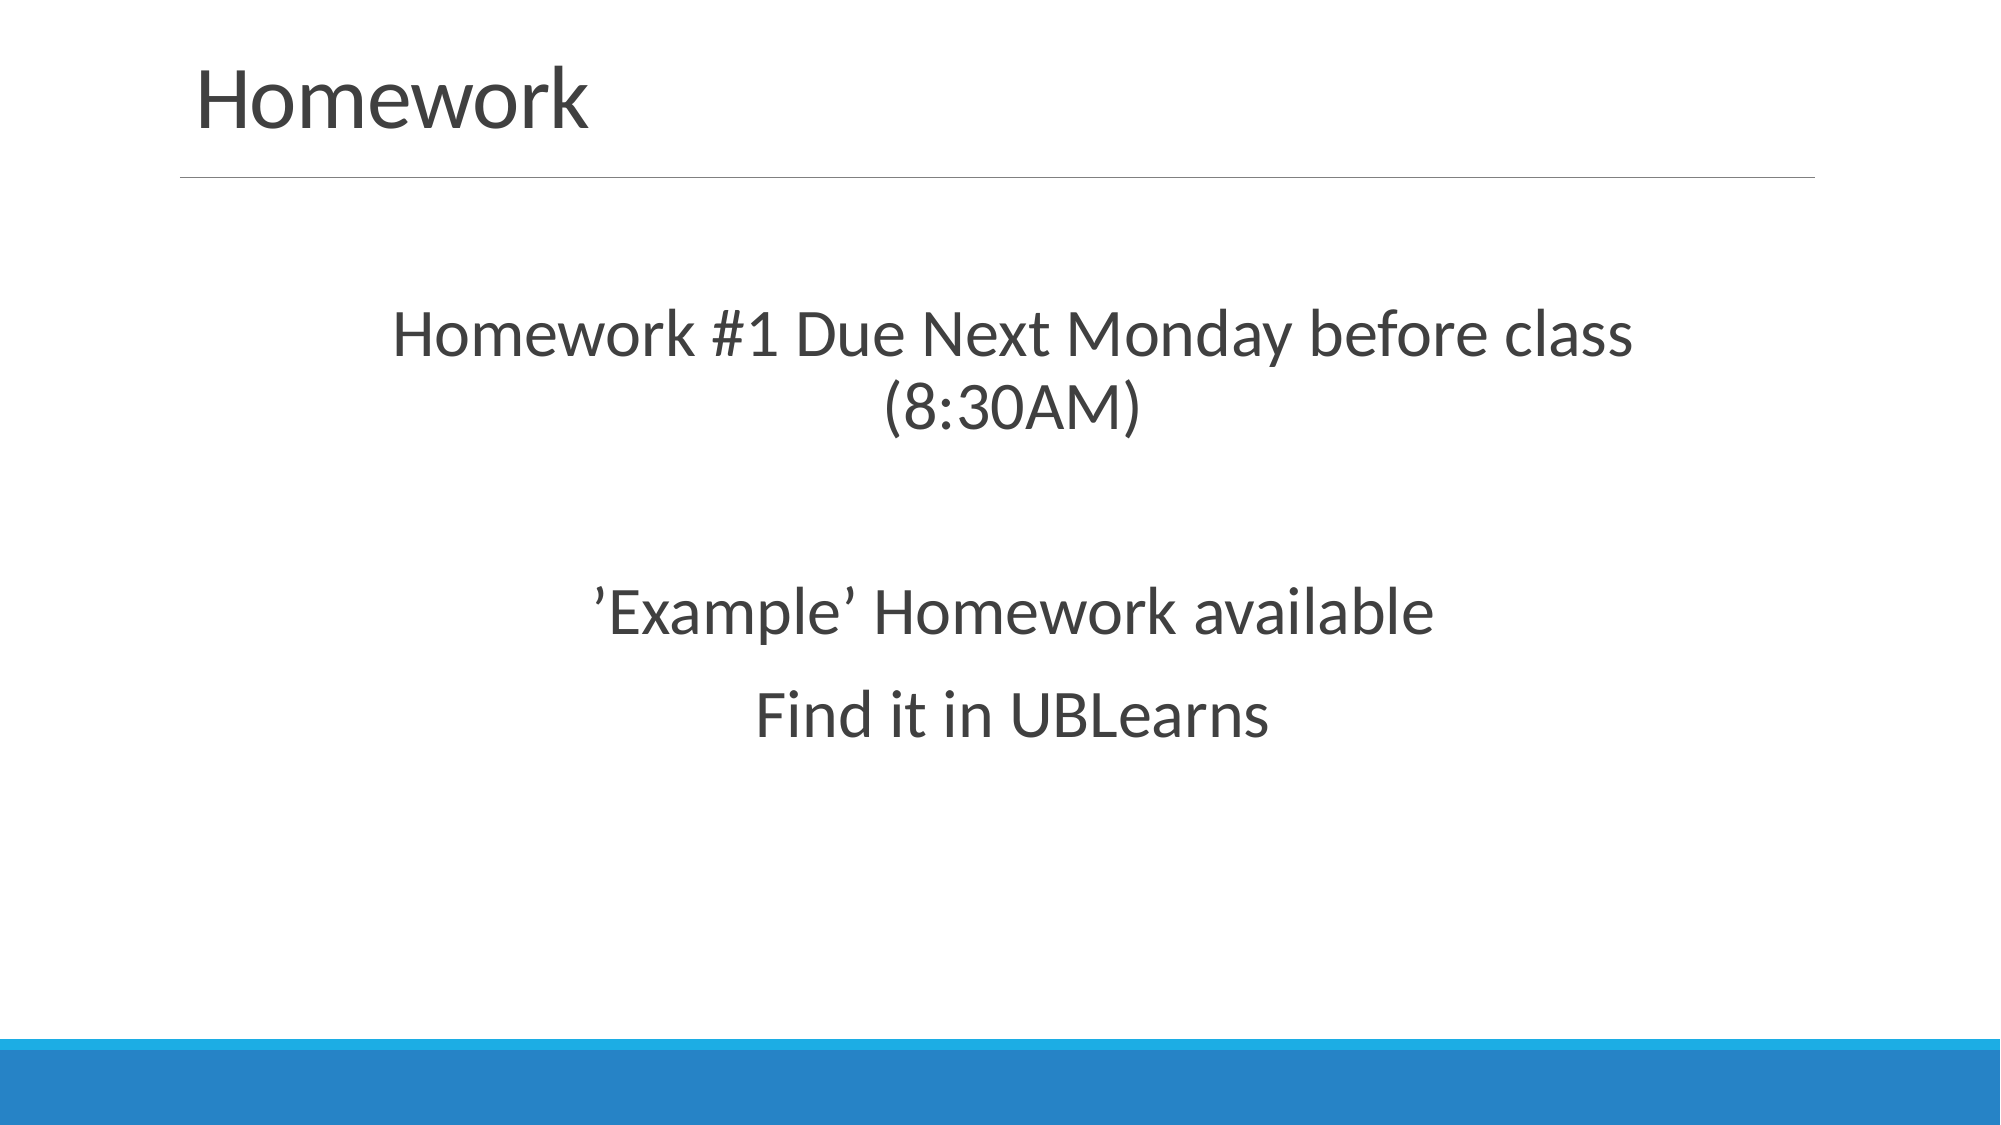

# Homework
Homework #1 Due Next Monday before class (8:30AM)

’Example’ Homework available
Find it in UBLearns